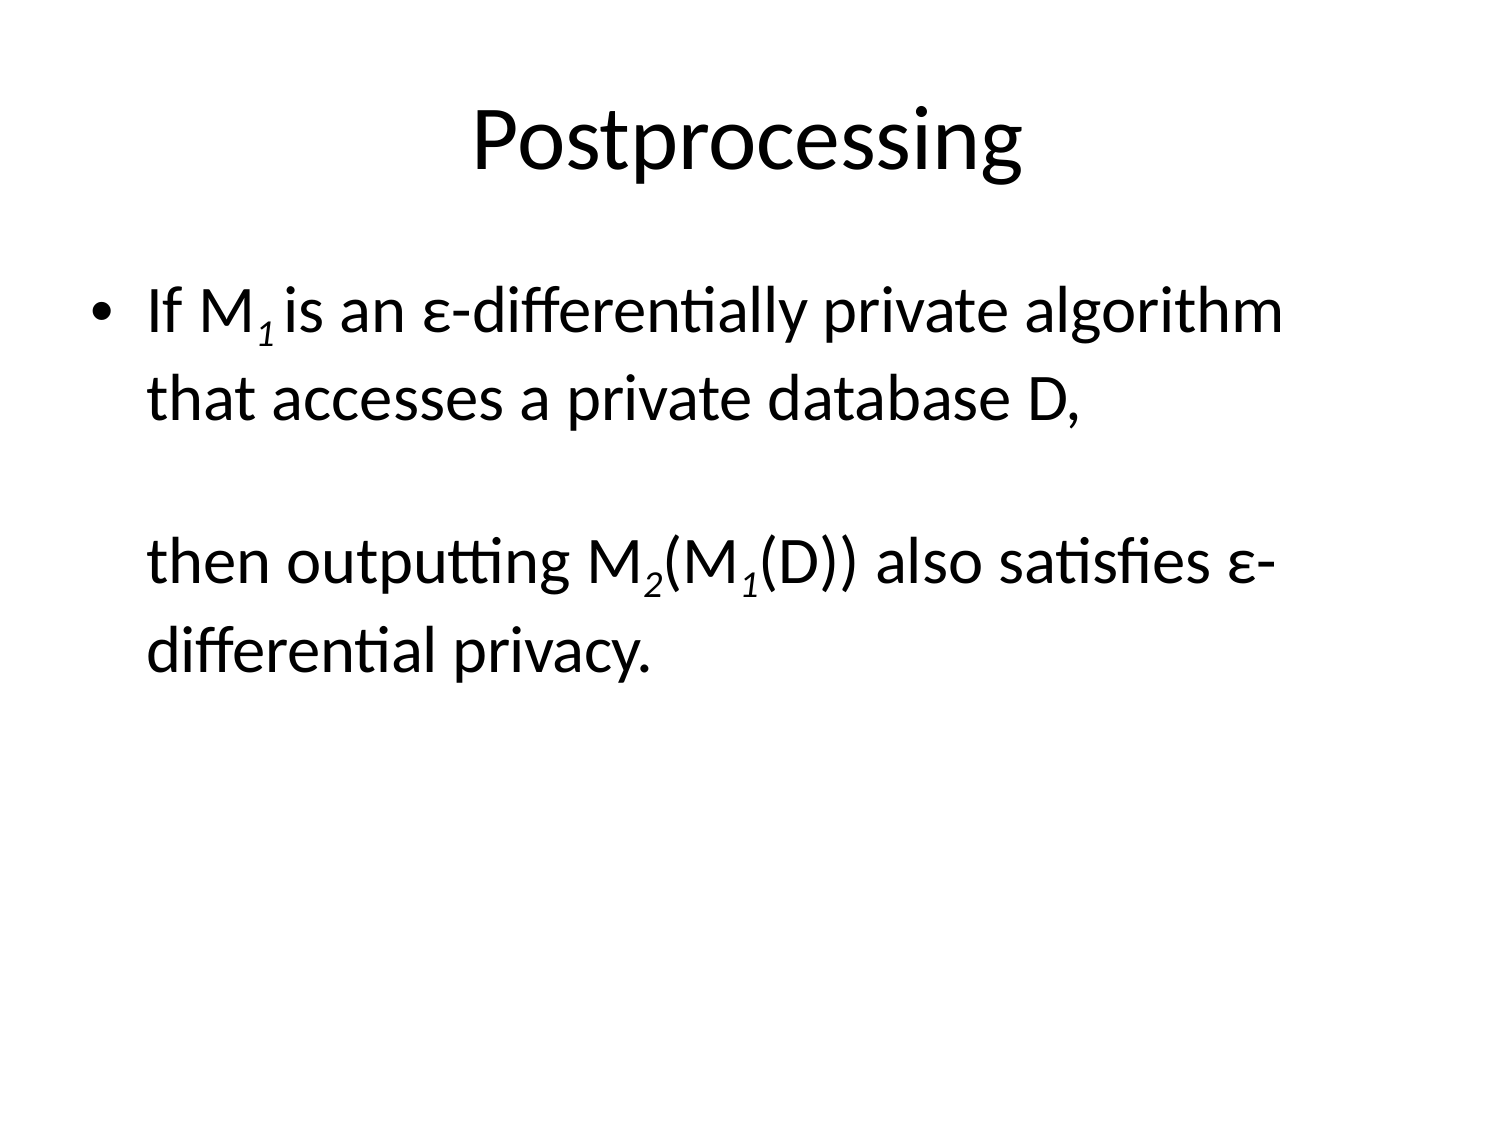

# Postprocessing
If M1 is an ε-differentially private algorithm  that accesses a private database D,

then outputting M2(M1(D)) also satisfies ε-  differential privacy.